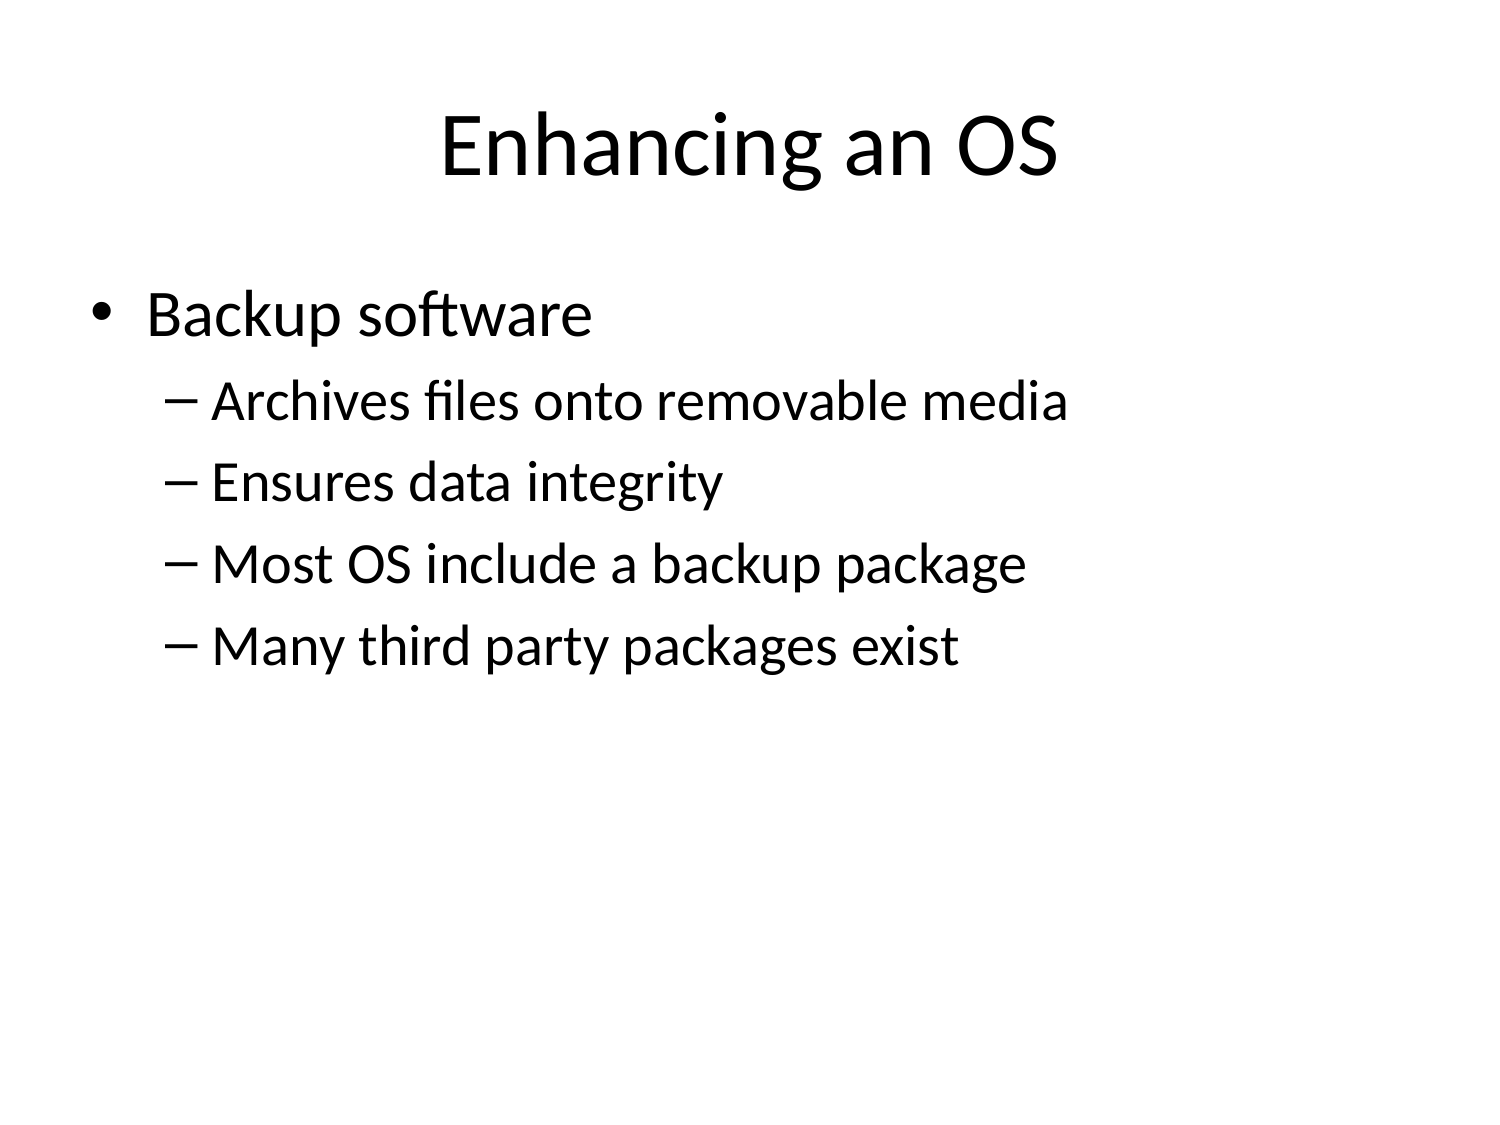

# Enhancing an OS
Backup software
Archives files onto removable media
Ensures data integrity
Most OS include a backup package
Many third party packages exist